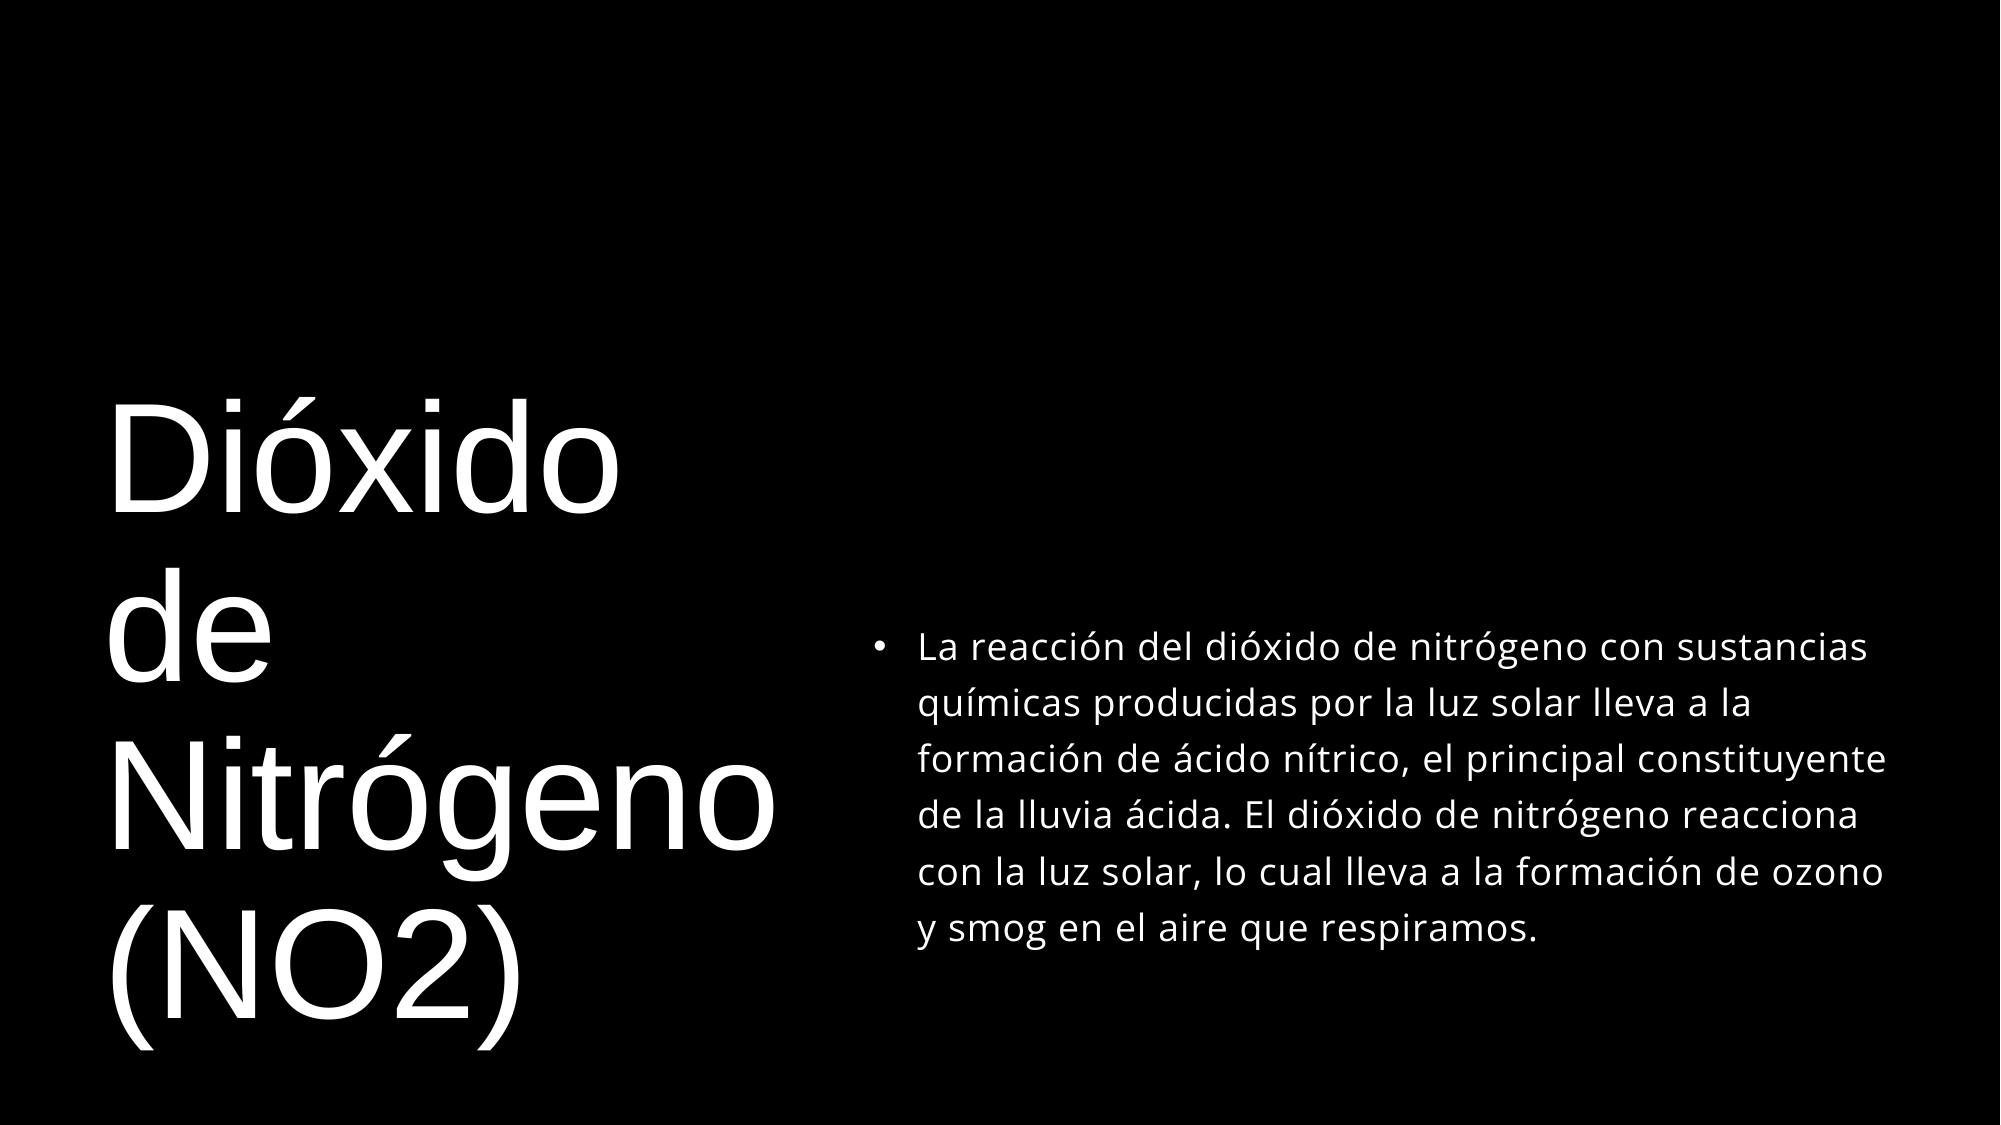

La reacción del dióxido de nitrógeno con sustancias químicas producidas por la luz solar lleva a la formación de ácido nítrico, el principal constituyente de la lluvia ácida. El dióxido de nitrógeno reacciona con la luz solar, lo cual lleva a la formación de ozono y smog en el aire que respiramos.

# Dióxido de Nitrógeno (NO2)